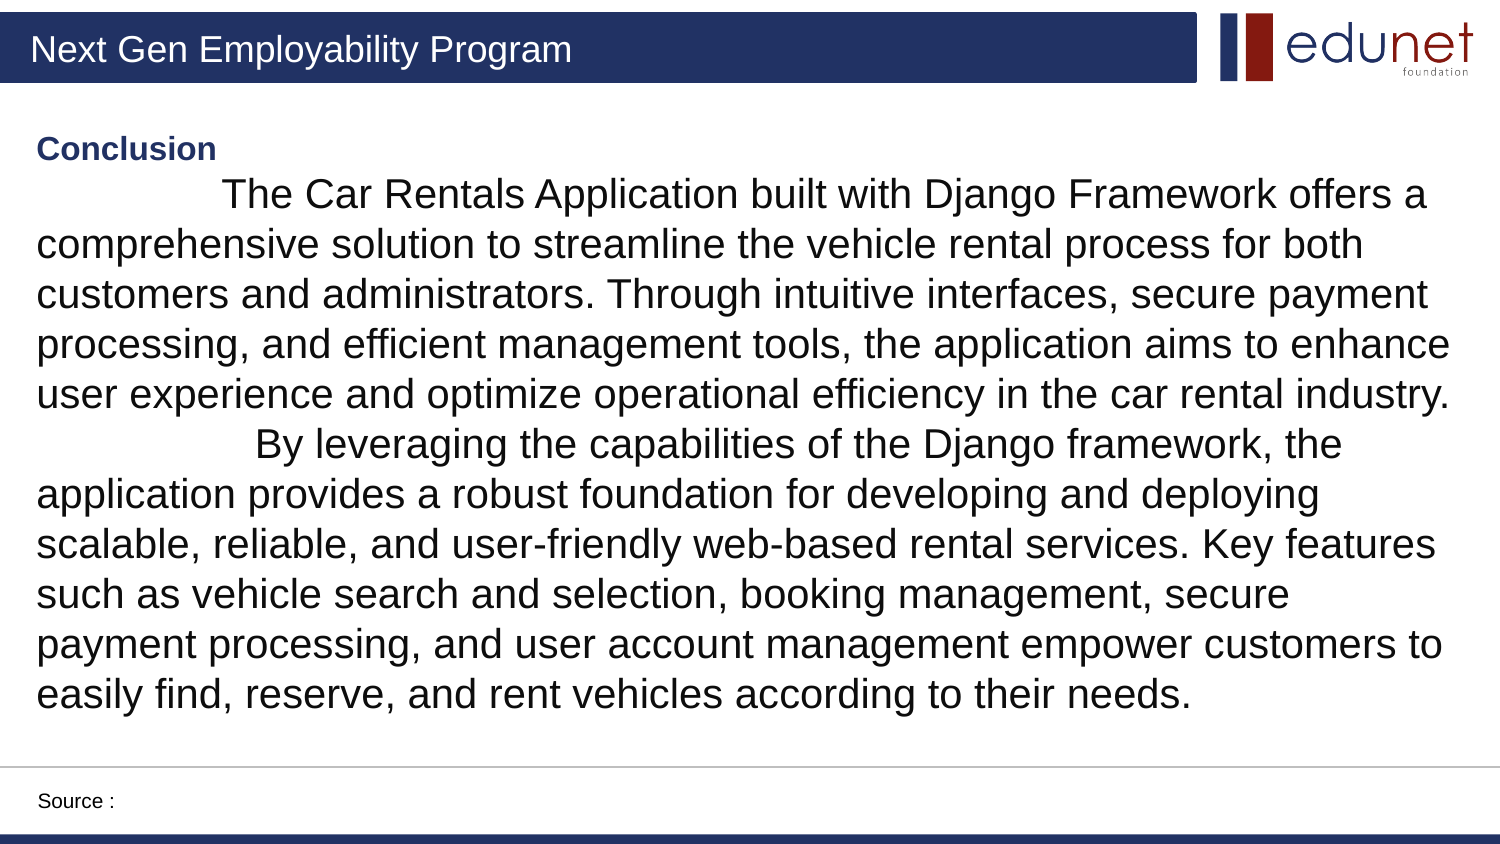

Conclusion
                    The Car Rentals Application built with Django Framework offers a comprehensive solution to streamline the vehicle rental process for both customers and administrators. Through intuitive interfaces, secure payment processing, and efficient management tools, the application aims to enhance user experience and optimize operational efficiency in the car rental industry.
                   By leveraging the capabilities of the Django framework, the application provides a robust foundation for developing and deploying scalable, reliable, and user-friendly web-based rental services. Key features such as vehicle search and selection, booking management, secure payment processing, and user account management empower customers to easily find, reserve, and rent vehicles according to their needs.
Source :